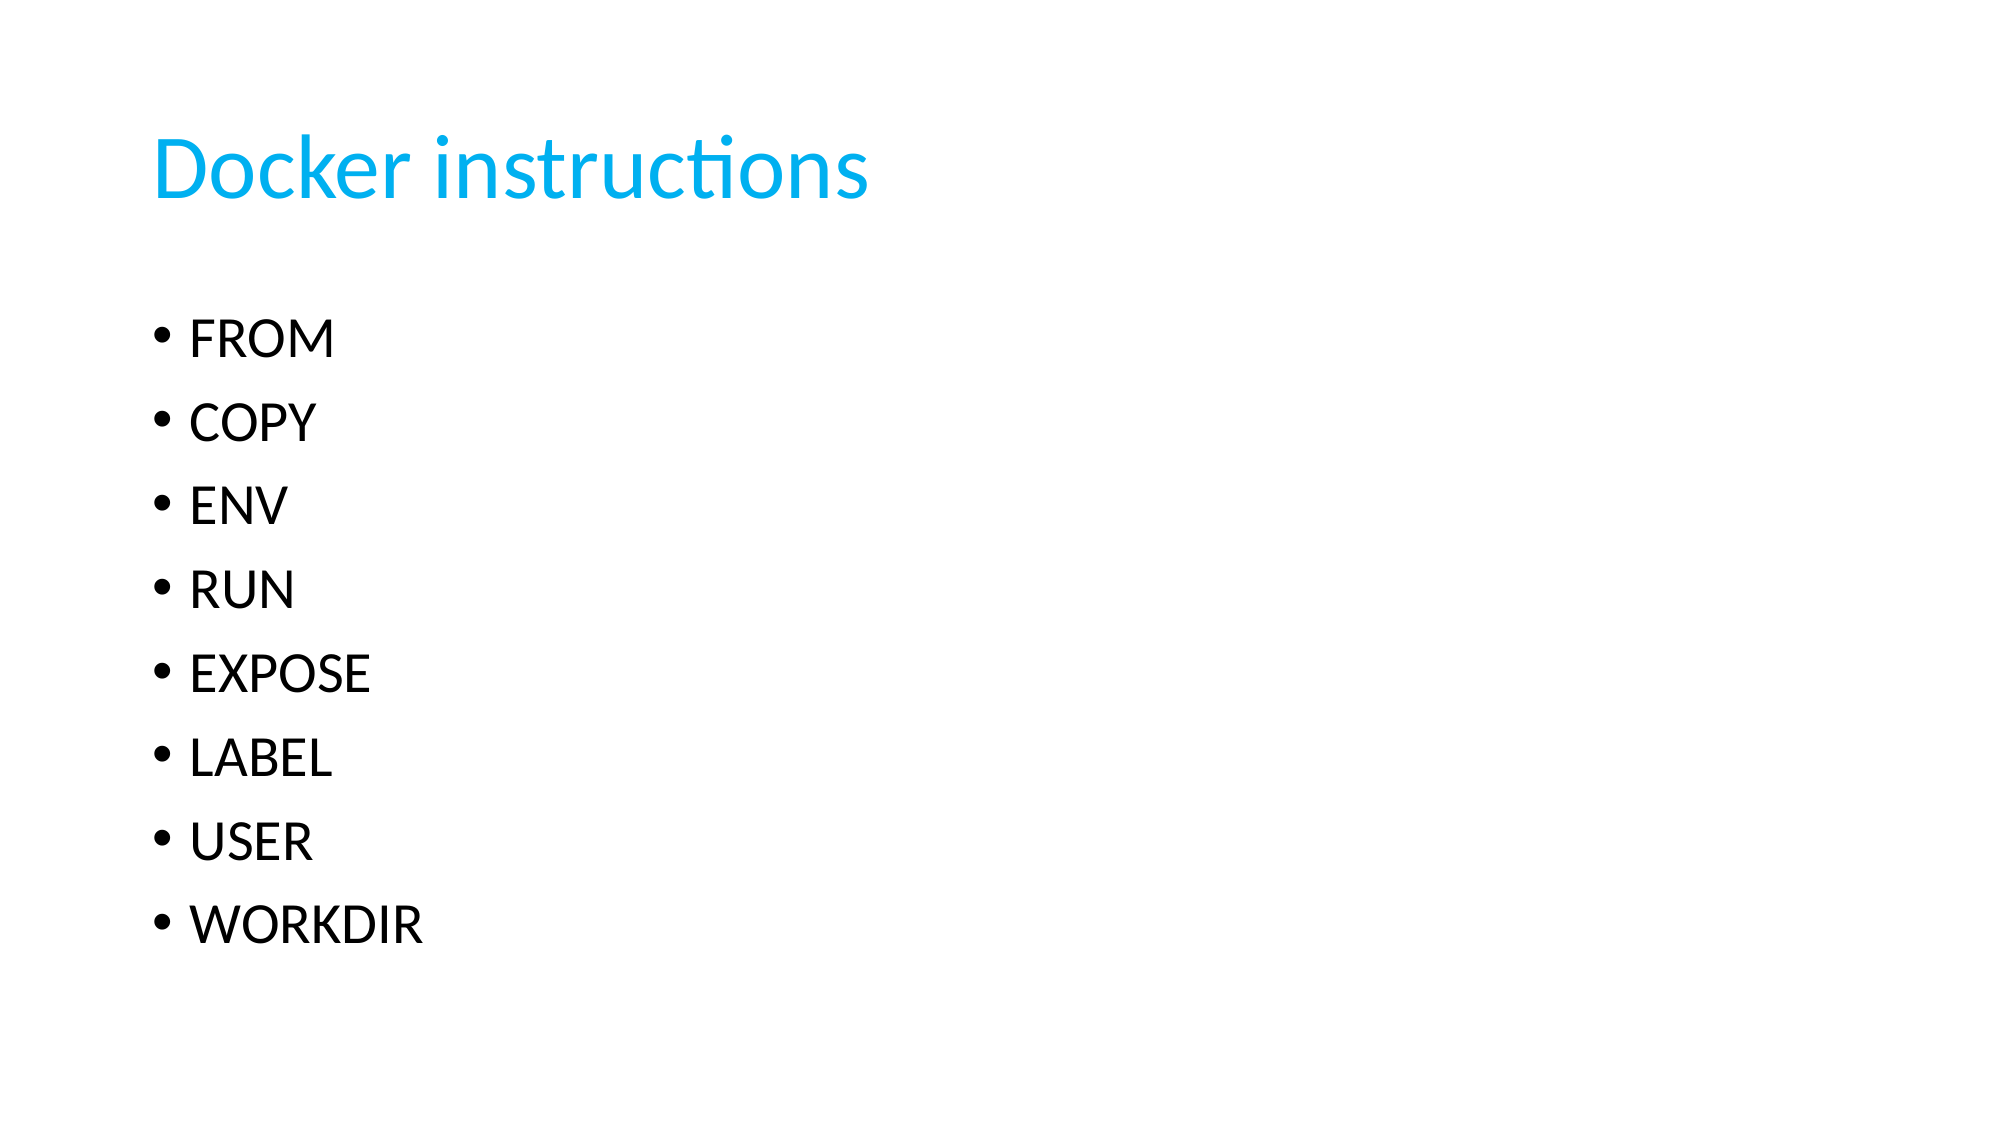

# Docker instructions
FROM
COPY
ENV
RUN
EXPOSE
LABEL
USER
WORKDIR